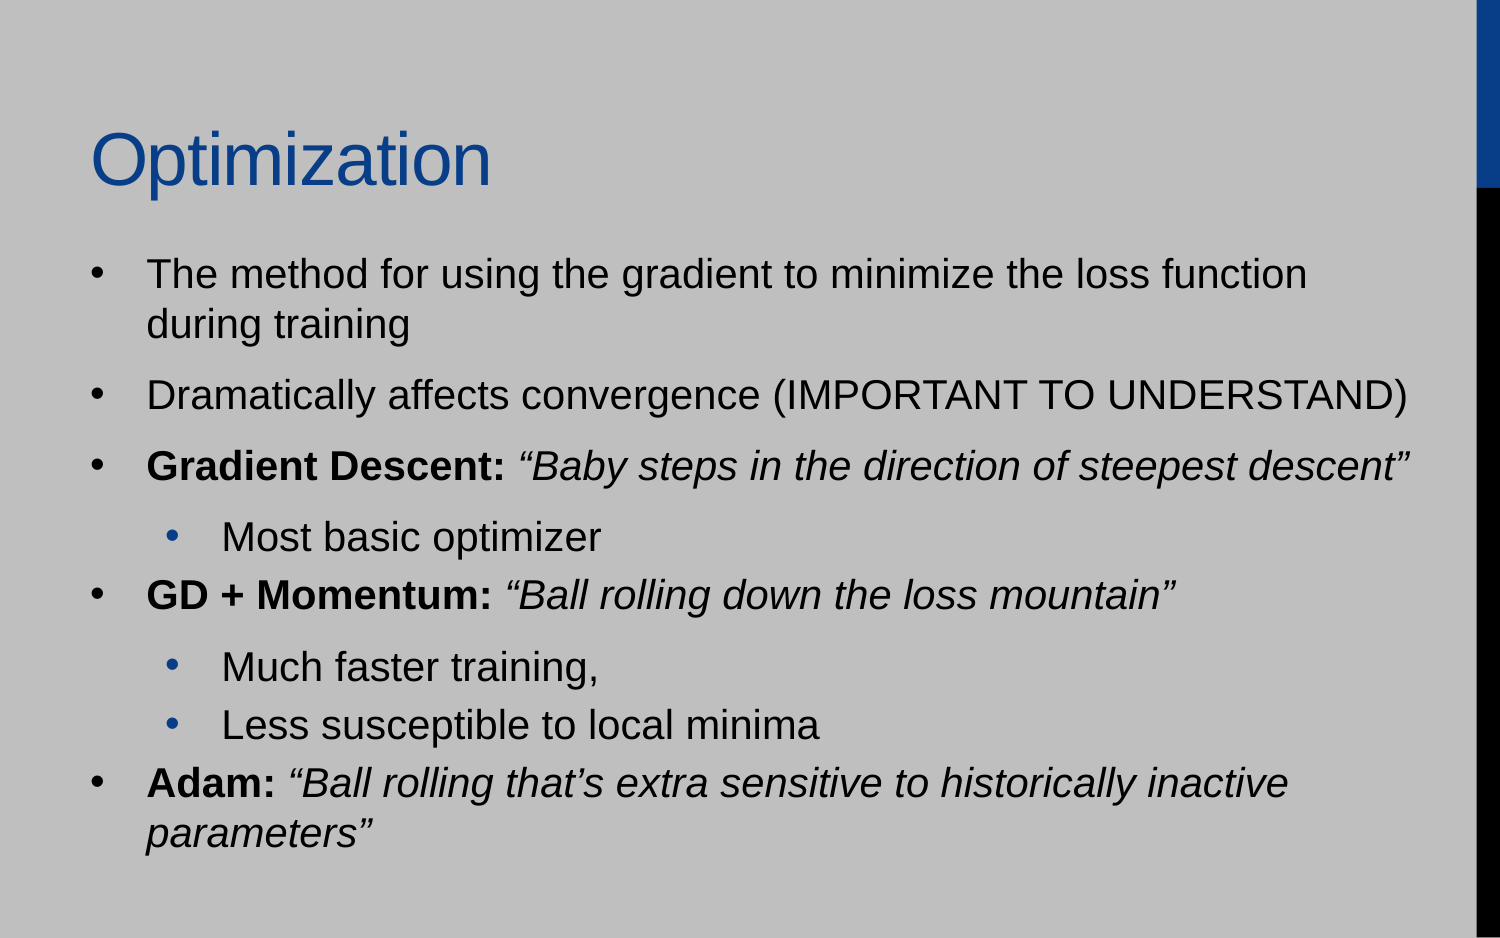

# Optimization
The method for using the gradient to minimize the loss function during training
Dramatically affects convergence (IMPORTANT TO UNDERSTAND)
Gradient Descent: “Baby steps in the direction of steepest descent”
Most basic optimizer
GD + Momentum: “Ball rolling down the loss mountain”
Much faster training,
Less susceptible to local minima
Adam: “Ball rolling that’s extra sensitive to historically inactive parameters”